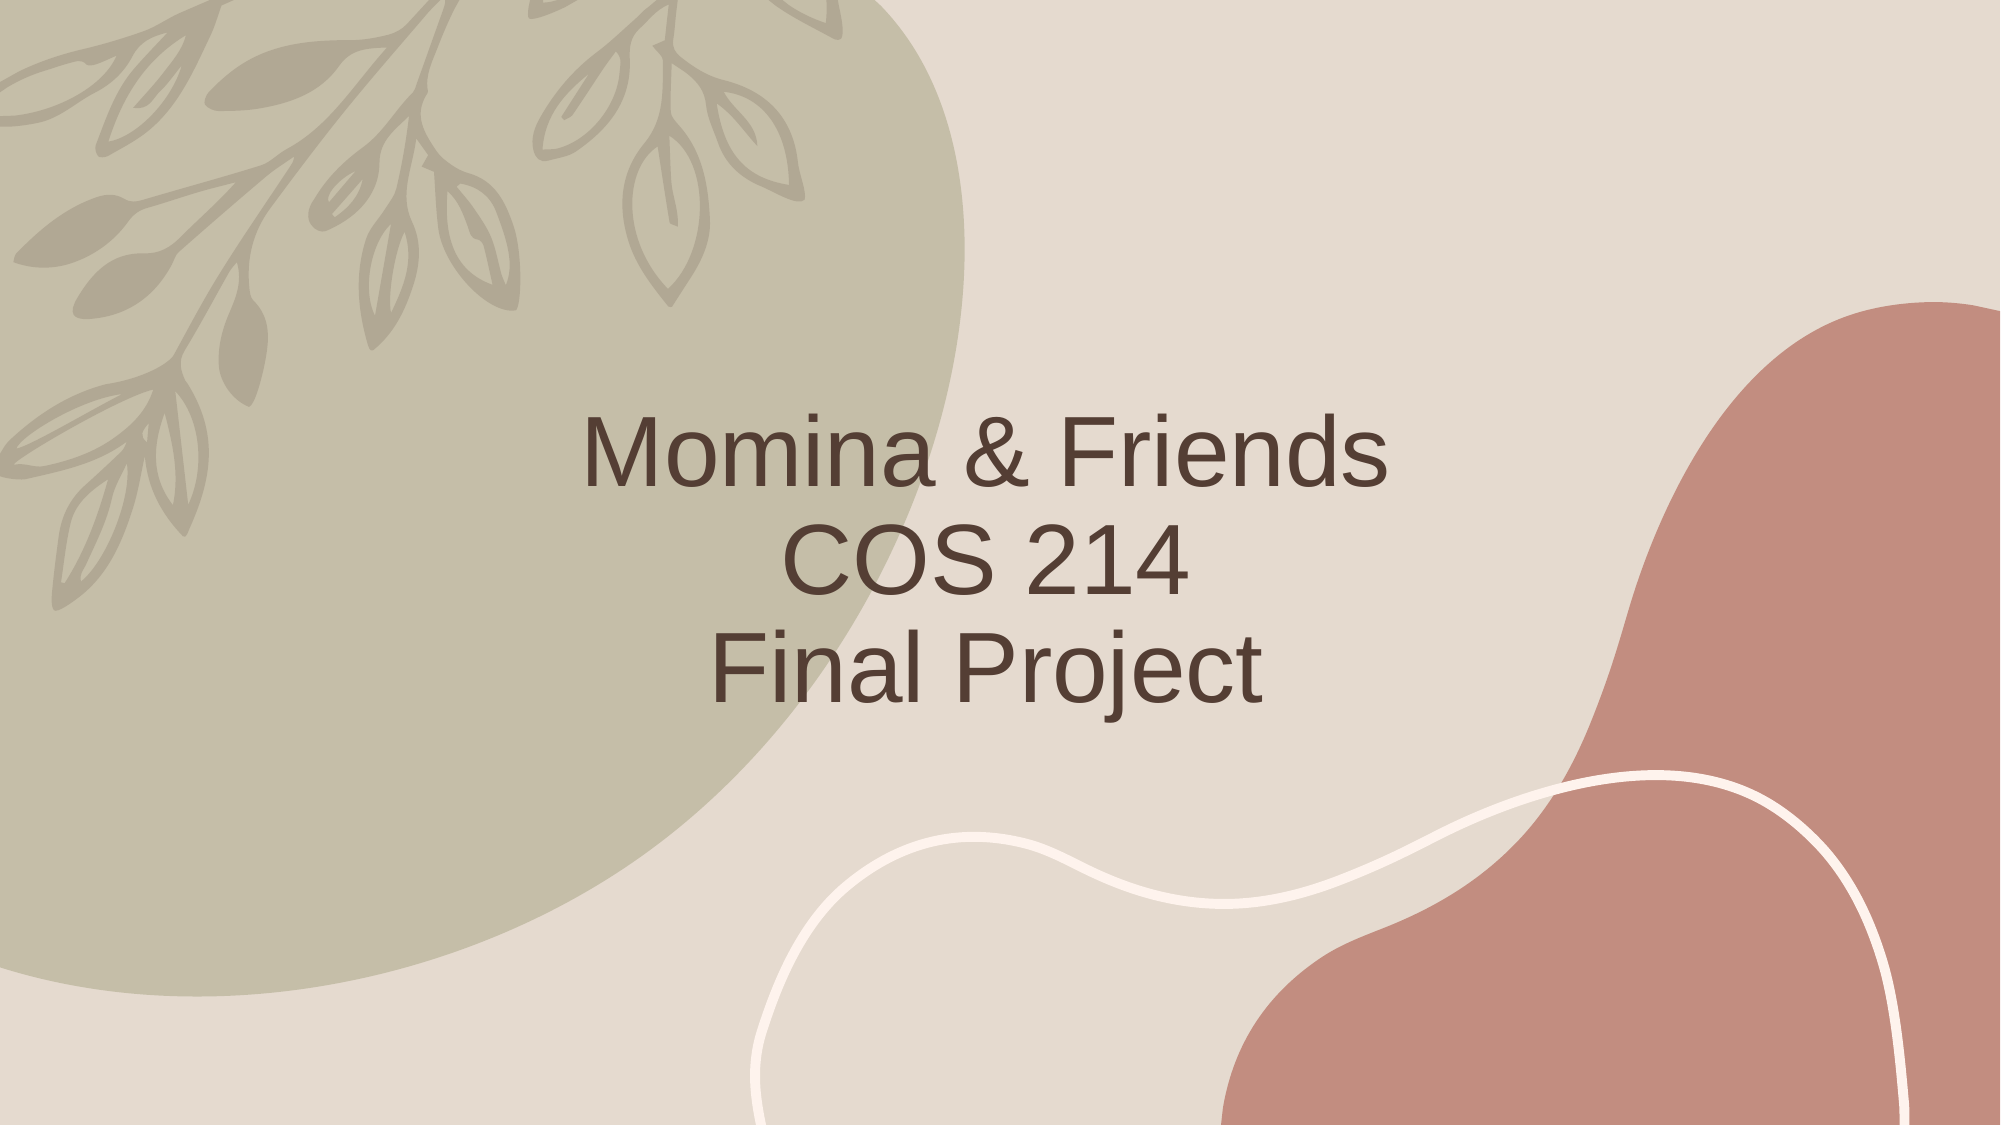

# Momina & Friends COS 214 Final Project